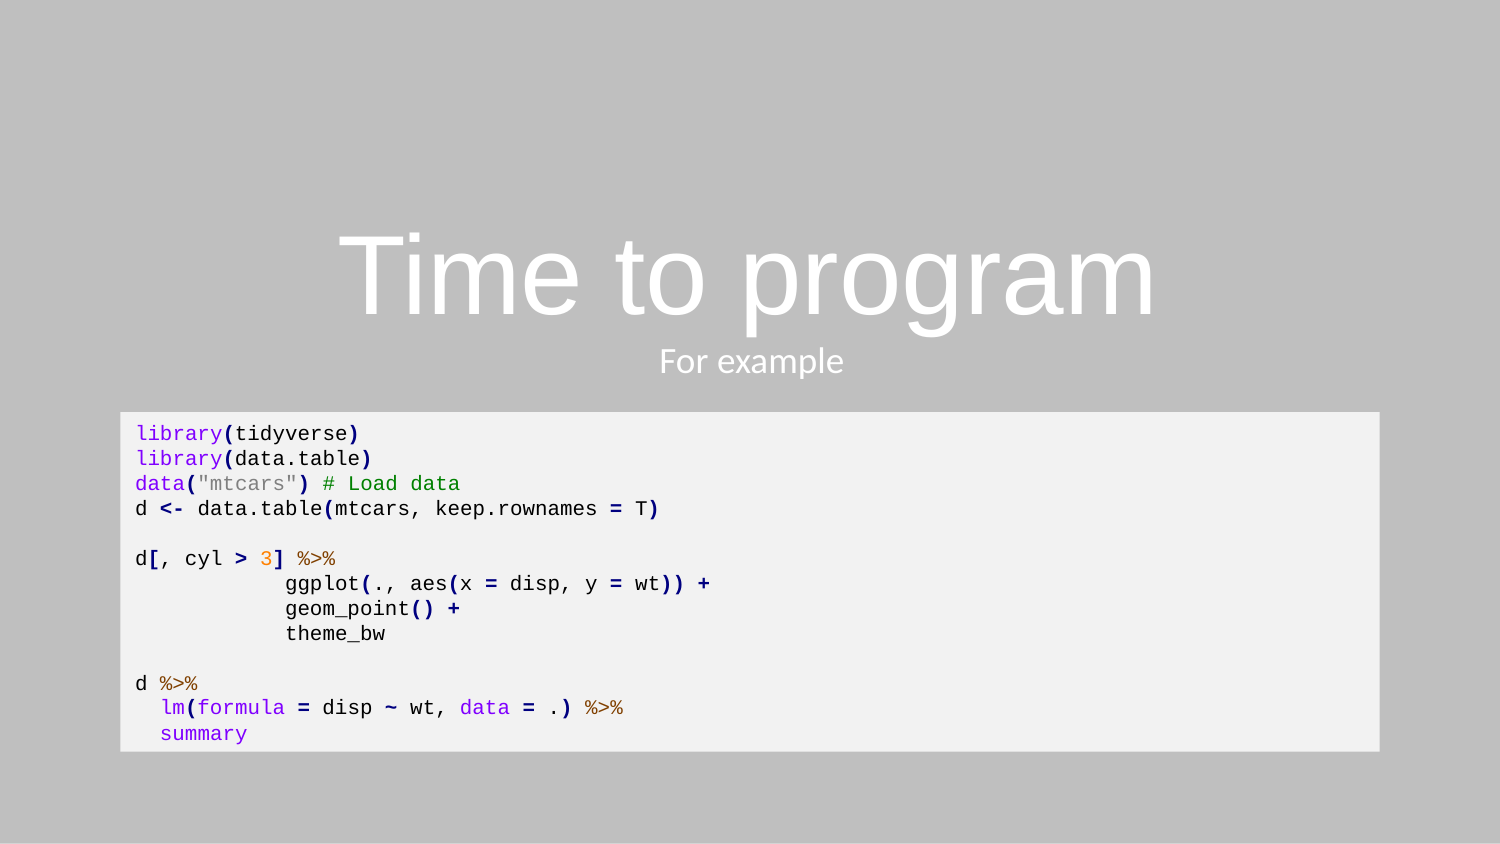

Time to program
For example
library(tidyverse)
library(data.table)
data("mtcars") # Load data
d <- data.table(mtcars, keep.rownames = T)

d[, cyl > 3] %>%
	ggplot(., aes(x = disp, y = wt)) +
	geom_point() +
	theme_bw

d %>%
  lm(formula = disp ~ wt, data = .) %>%
  summary